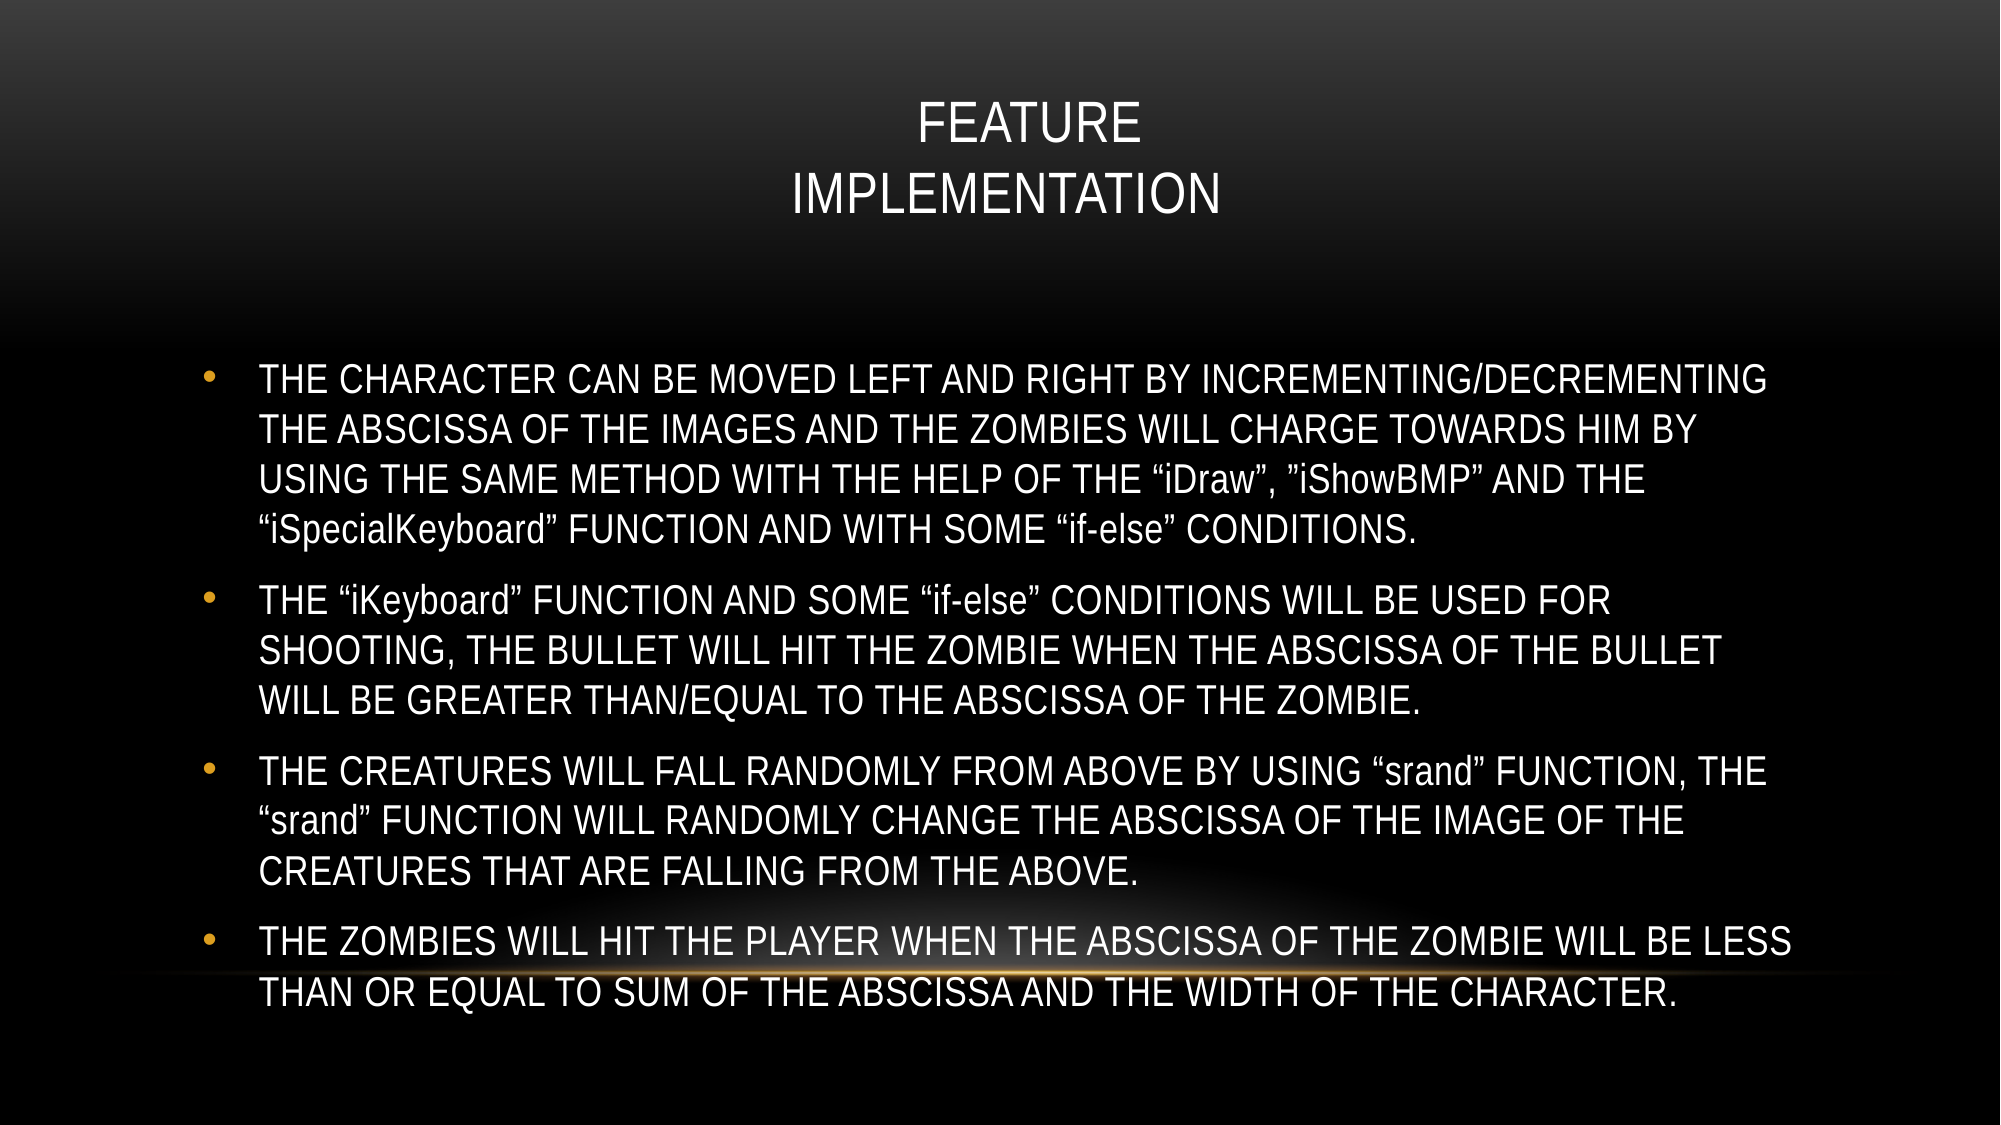

# FEATURE IMPLEMENTATION
THE CHARACTER CAN BE MOVED LEFT AND RIGHT BY INCREMENTING/DECREMENTING THE ABSCISSA OF THE IMAGES AND THE ZOMBIES WILL CHARGE TOWARDS HIM BY USING THE SAME METHOD WITH THE HELP OF THE “iDraw”, ”iShowBMP” AND THE “iSpecialKeyboard” FUNCTION AND WITH SOME “if-else” CONDITIONS.
THE “iKeyboard” FUNCTION AND SOME “if-else” CONDITIONS WILL BE USED FOR SHOOTING, THE BULLET WILL HIT THE ZOMBIE WHEN THE ABSCISSA OF THE BULLET WILL BE GREATER THAN/EQUAL TO THE ABSCISSA OF THE ZOMBIE.
THE CREATURES WILL FALL RANDOMLY FROM ABOVE BY USING “srand” FUNCTION, THE “srand” FUNCTION WILL RANDOMLY CHANGE THE ABSCISSA OF THE IMAGE OF THE CREATURES THAT ARE FALLING FROM THE ABOVE.
THE ZOMBIES WILL HIT THE PLAYER WHEN THE ABSCISSA OF THE ZOMBIE WILL BE LESS THAN OR EQUAL TO SUM OF THE ABSCISSA AND THE WIDTH OF THE CHARACTER.